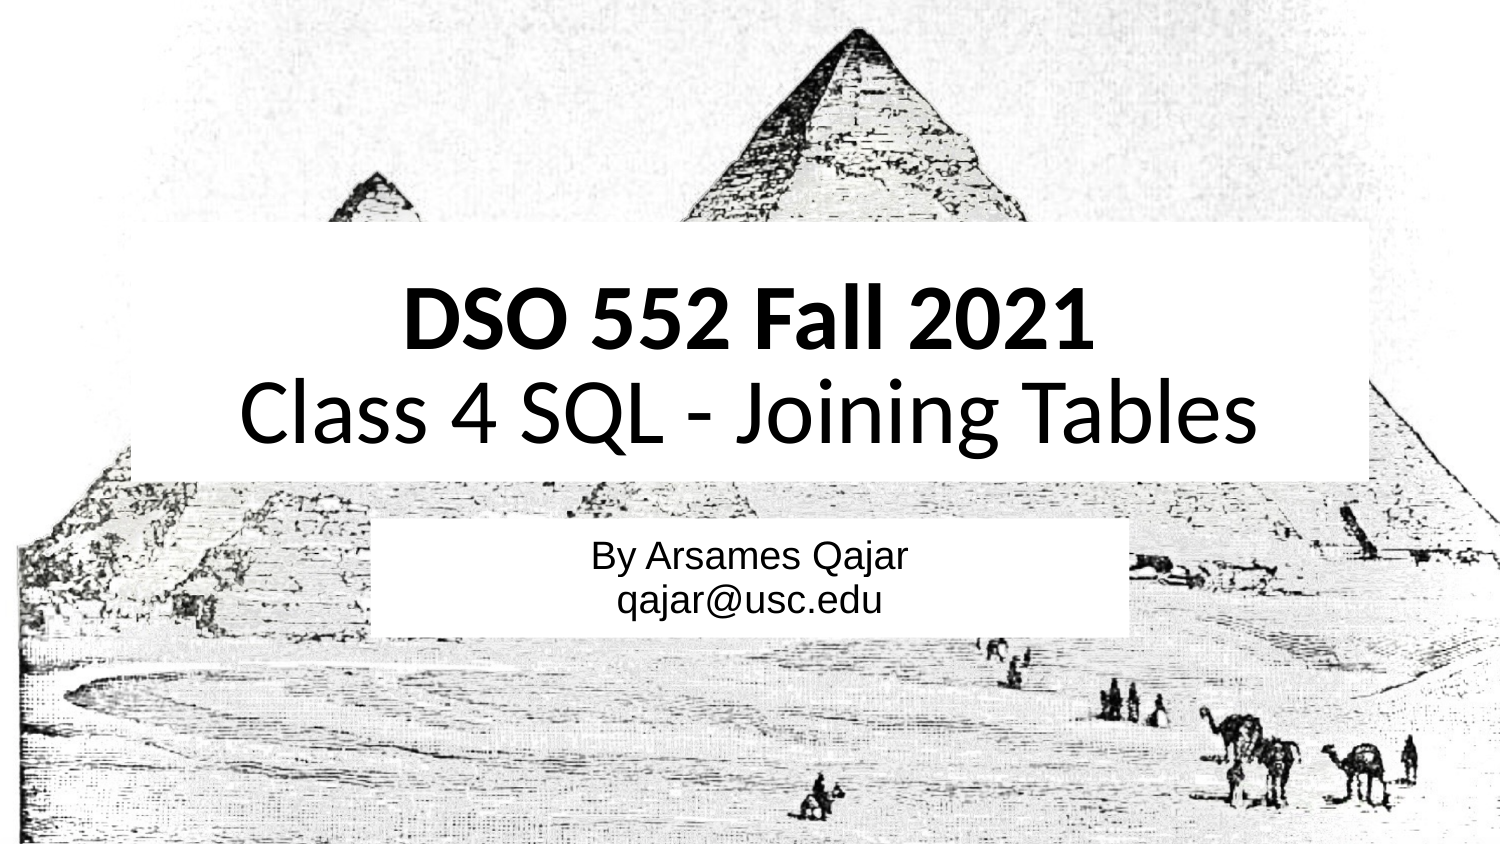

# DSO 552 Fall 2021
Class 4 SQL - Joining Tables
By Arsames Qajar
qajar@usc.edu